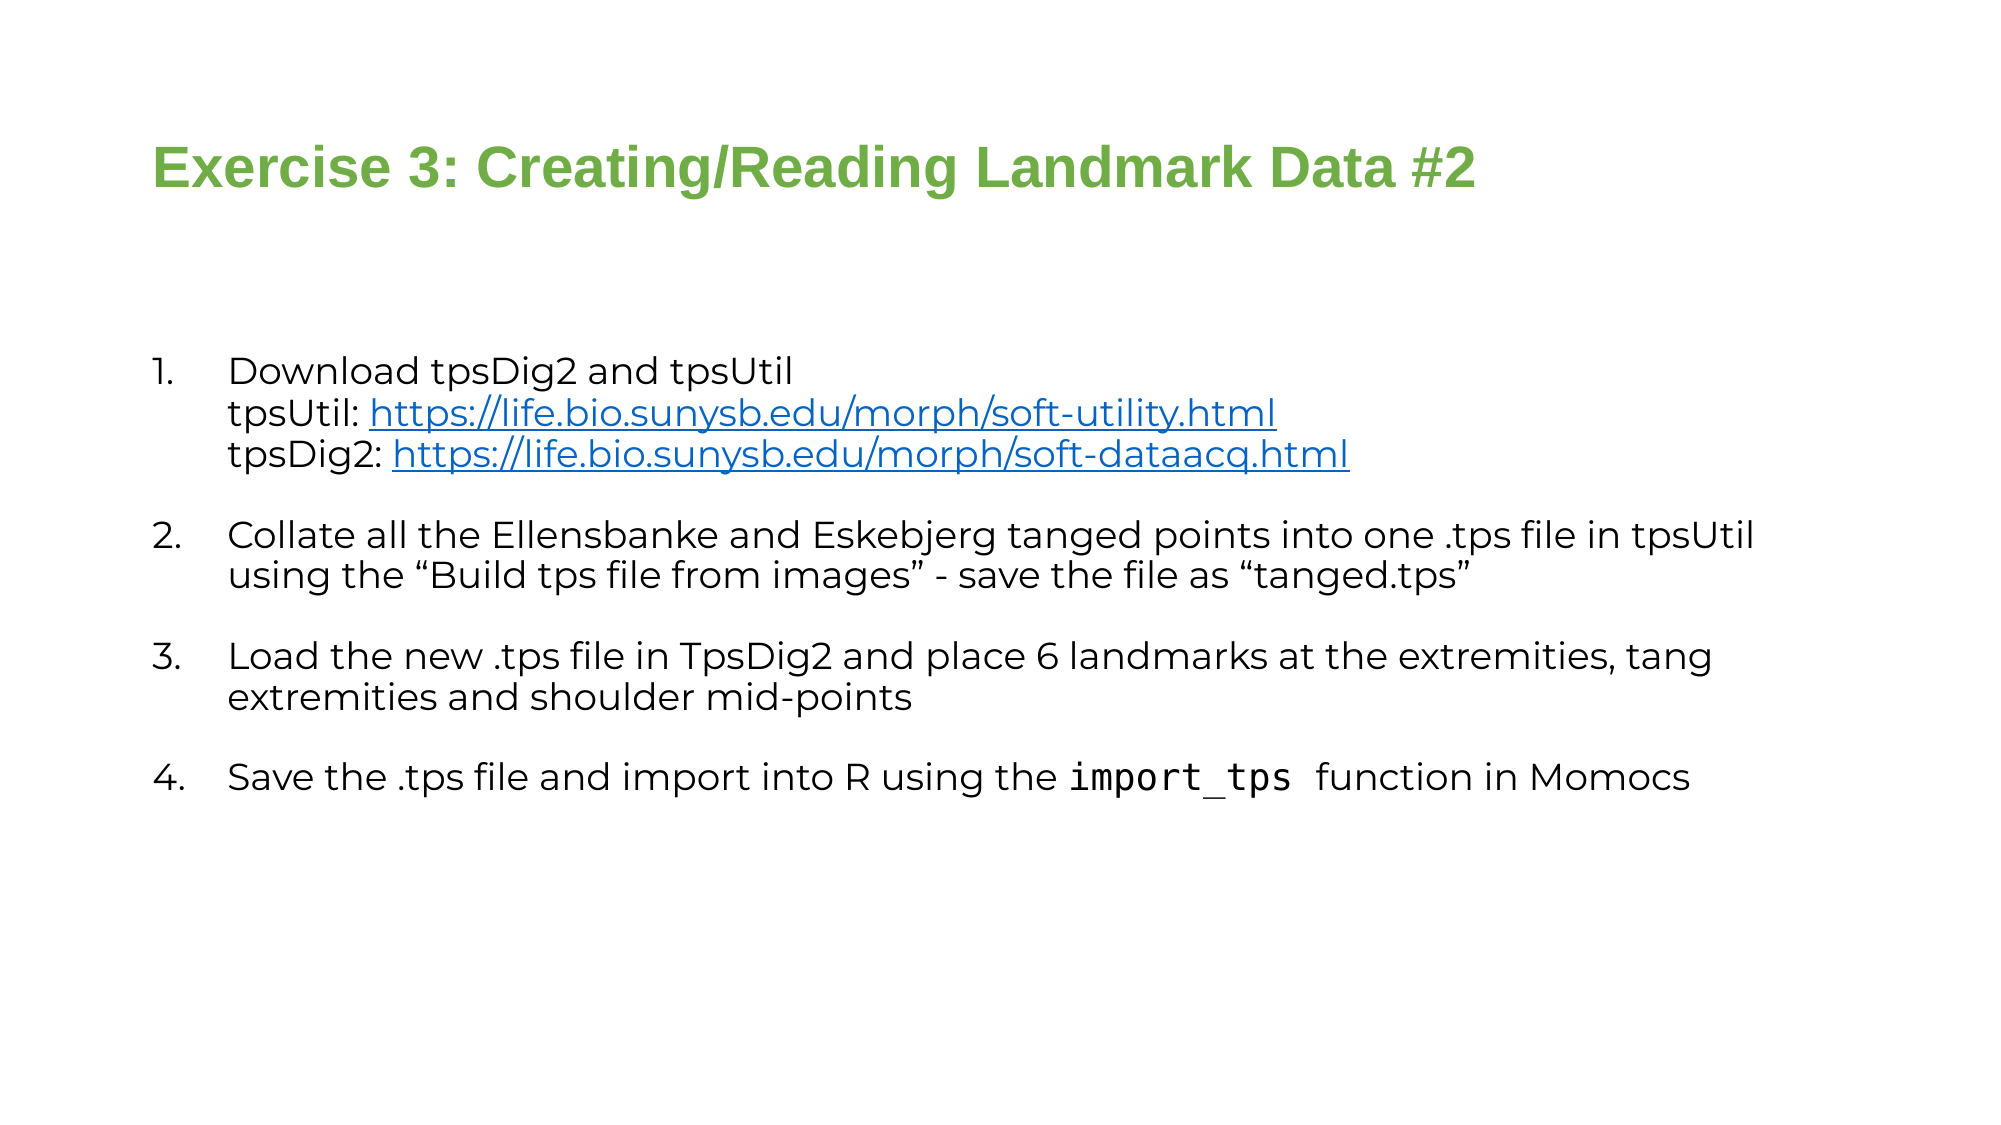

# Exercise 3: Creating/Reading Landmark Data #2
Download tpsDig2 and tpsUtil
tpsUtil: https://life.bio.sunysb.edu/morph/soft-utility.html
tpsDig2: https://life.bio.sunysb.edu/morph/soft-dataacq.html

Collate all the Ellensbanke and Eskebjerg tanged points into one .tps file in tpsUtil using the “Build tps file from images” - save the file as “tanged.tps”
Load the new .tps file in TpsDig2 and place 6 landmarks at the extremities, tang extremities and shoulder mid-points
Save the .tps file and import into R using the import_tps function in Momocs